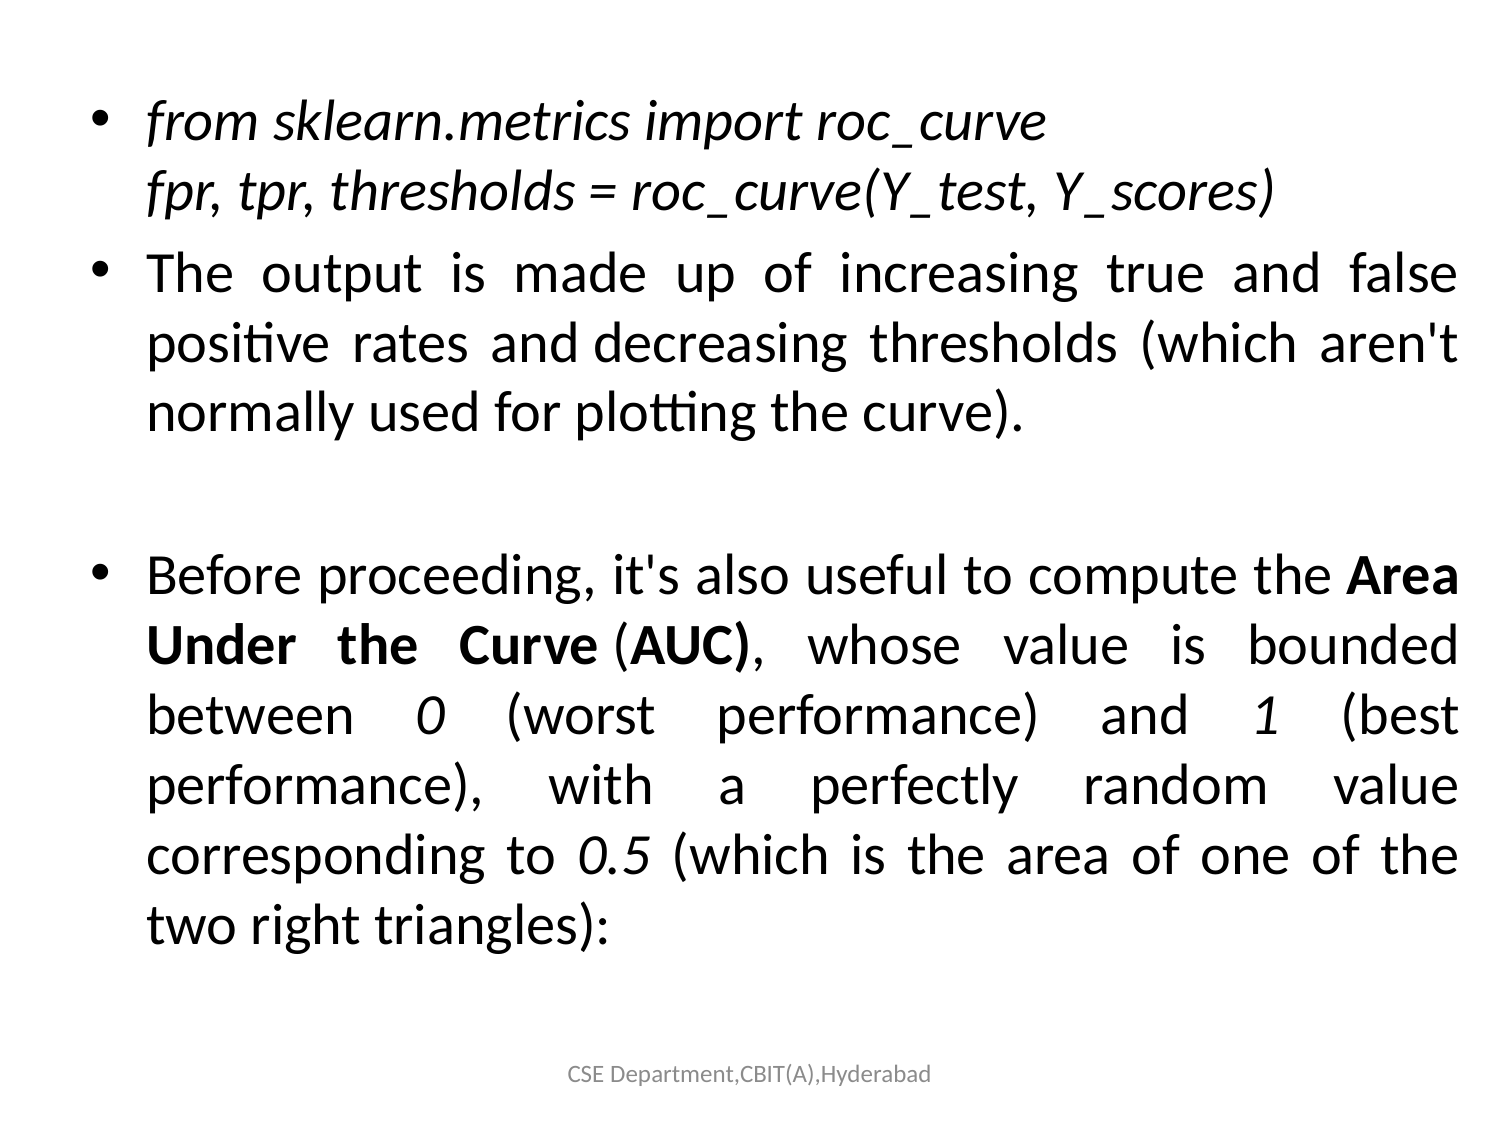

from sklearn.metrics import roc_curve
fpr, tpr, thresholds = roc_curve(Y_test, Y_scores)
The output is made up of increasing true and false positive rates and decreasing thresholds (which aren't normally used for plotting the curve).

Before proceeding, it's also useful to compute the Area Under the Curve (AUC), whose value is bounded between 0 (worst performance) and 1 (best performance), with a perfectly random value corresponding to 0.5 (which is the area of one of the two right triangles):
CSE Department,CBIT(A),Hyderabad